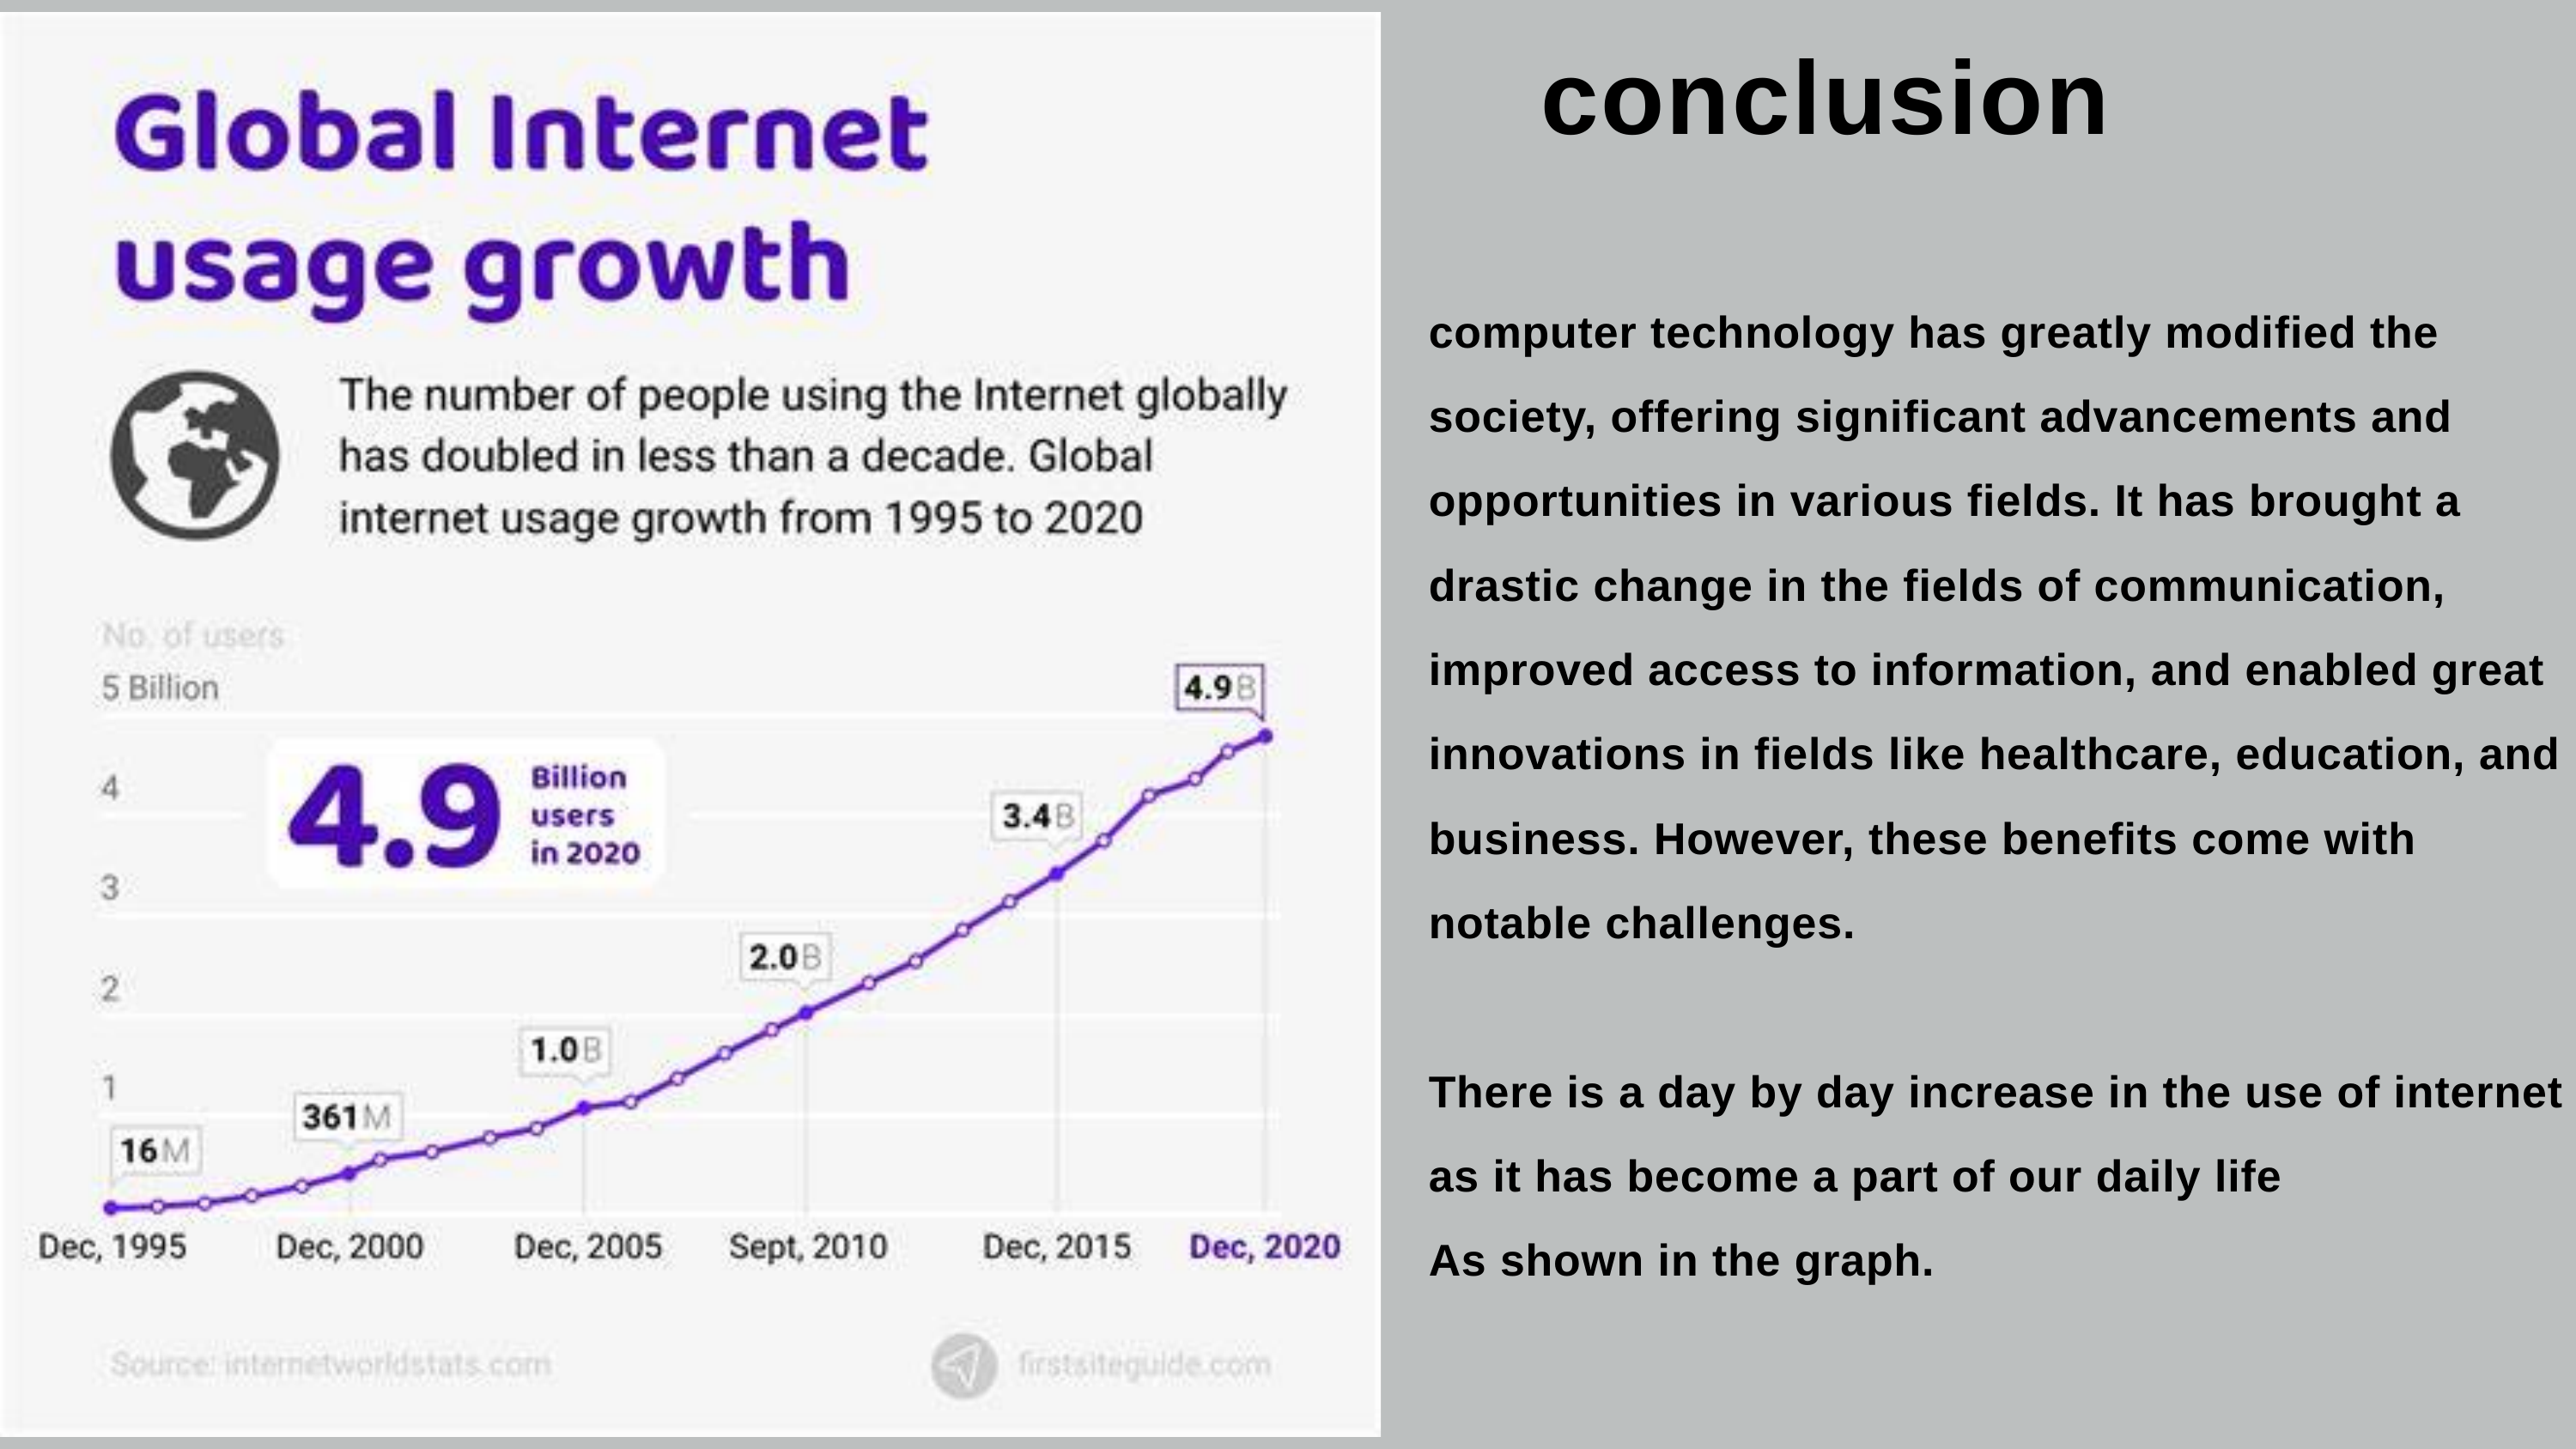

conclusion

computer technology has greatly modified the society, offering significant advancements and opportunities in various fields. It has brought a drastic change in the fields of communication, improved access to information, and enabled great innovations in fields like healthcare, education, and business. However, these benefits come with notable challenges.

There is a day by day increase in the use of internet as it has become a part of our daily life
As shown in the graph.